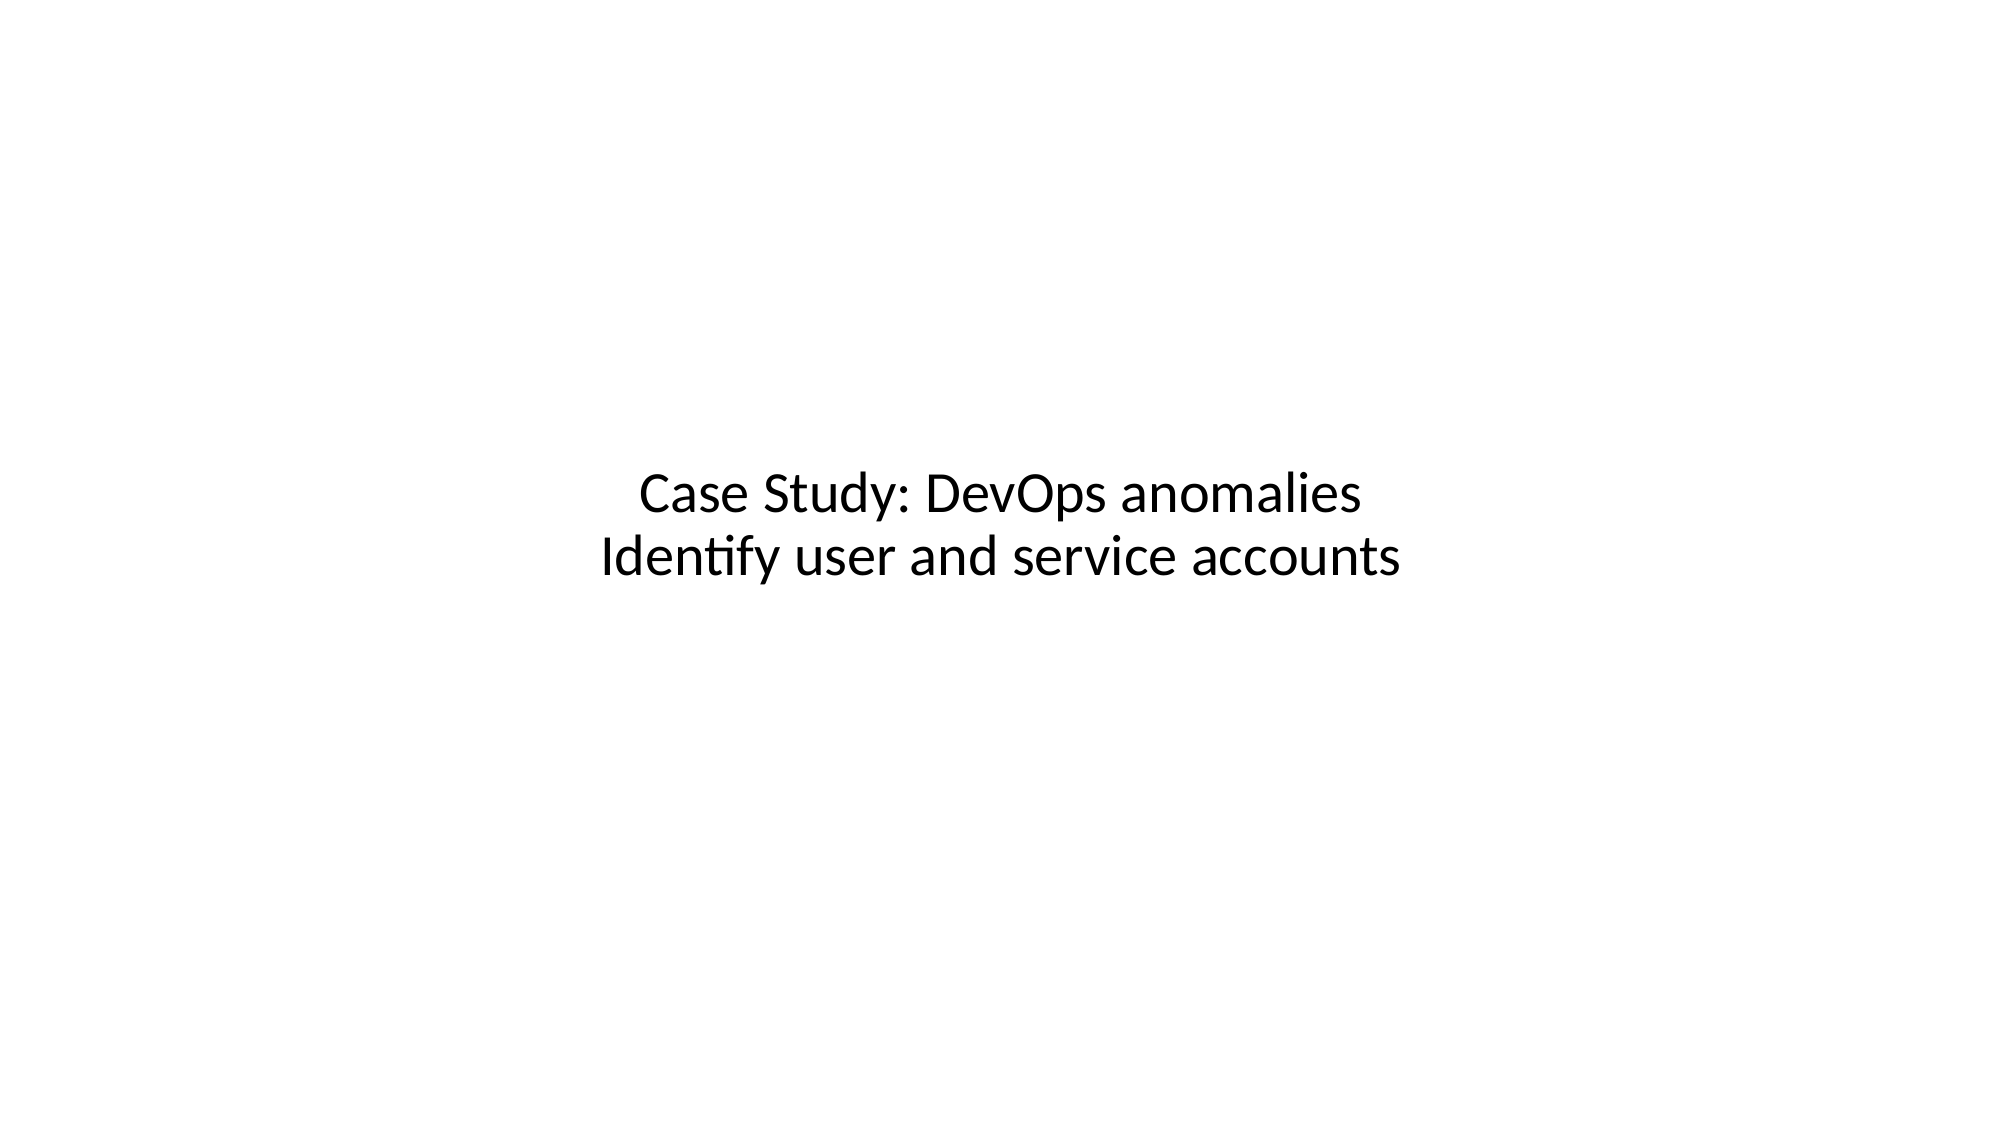

# Case Study: DevOps anomalies Identify user and service accounts